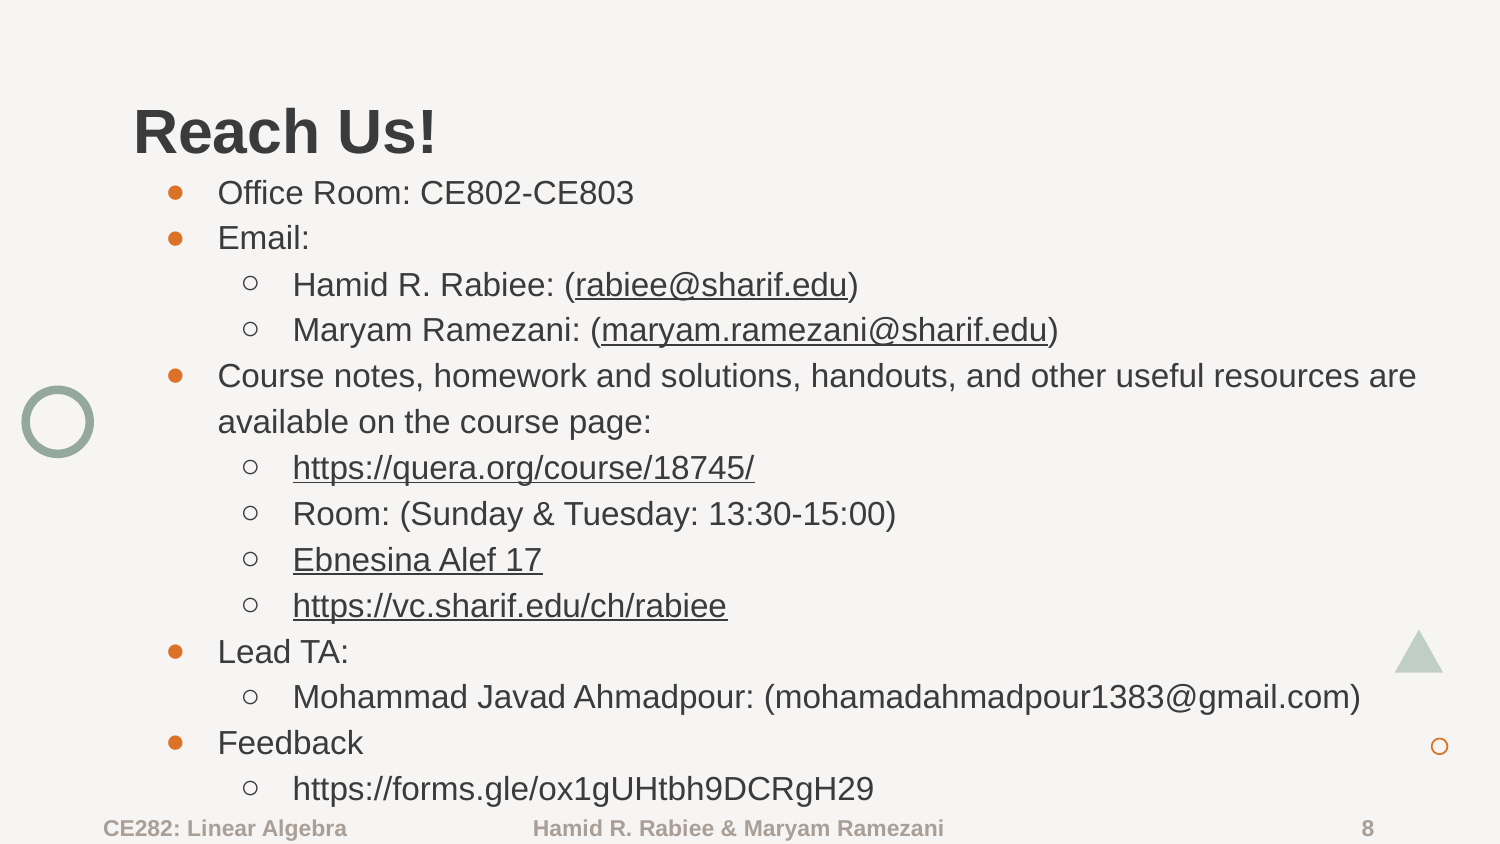

# Reach Us!
Office Room: CE802-CE803
Email:
Hamid R. Rabiee: (rabiee@sharif.edu)
Maryam Ramezani: (maryam.ramezani@sharif.edu)
Course notes, homework and solutions, handouts, and other useful resources are available on the course page:
https://quera.org/course/18745/
Room: (Sunday & Tuesday: 13:30-15:00)
Ebnesina Alef 17
https://vc.sharif.edu/ch/rabiee
Lead TA:
Mohammad Javad Ahmadpour: (mohamadahmadpour1383@gmail.com)
Feedback
https://forms.gle/ox1gUHtbh9DCRgH29
CE282: Linear Algebra
Hamid R. Rabiee & Maryam Ramezani